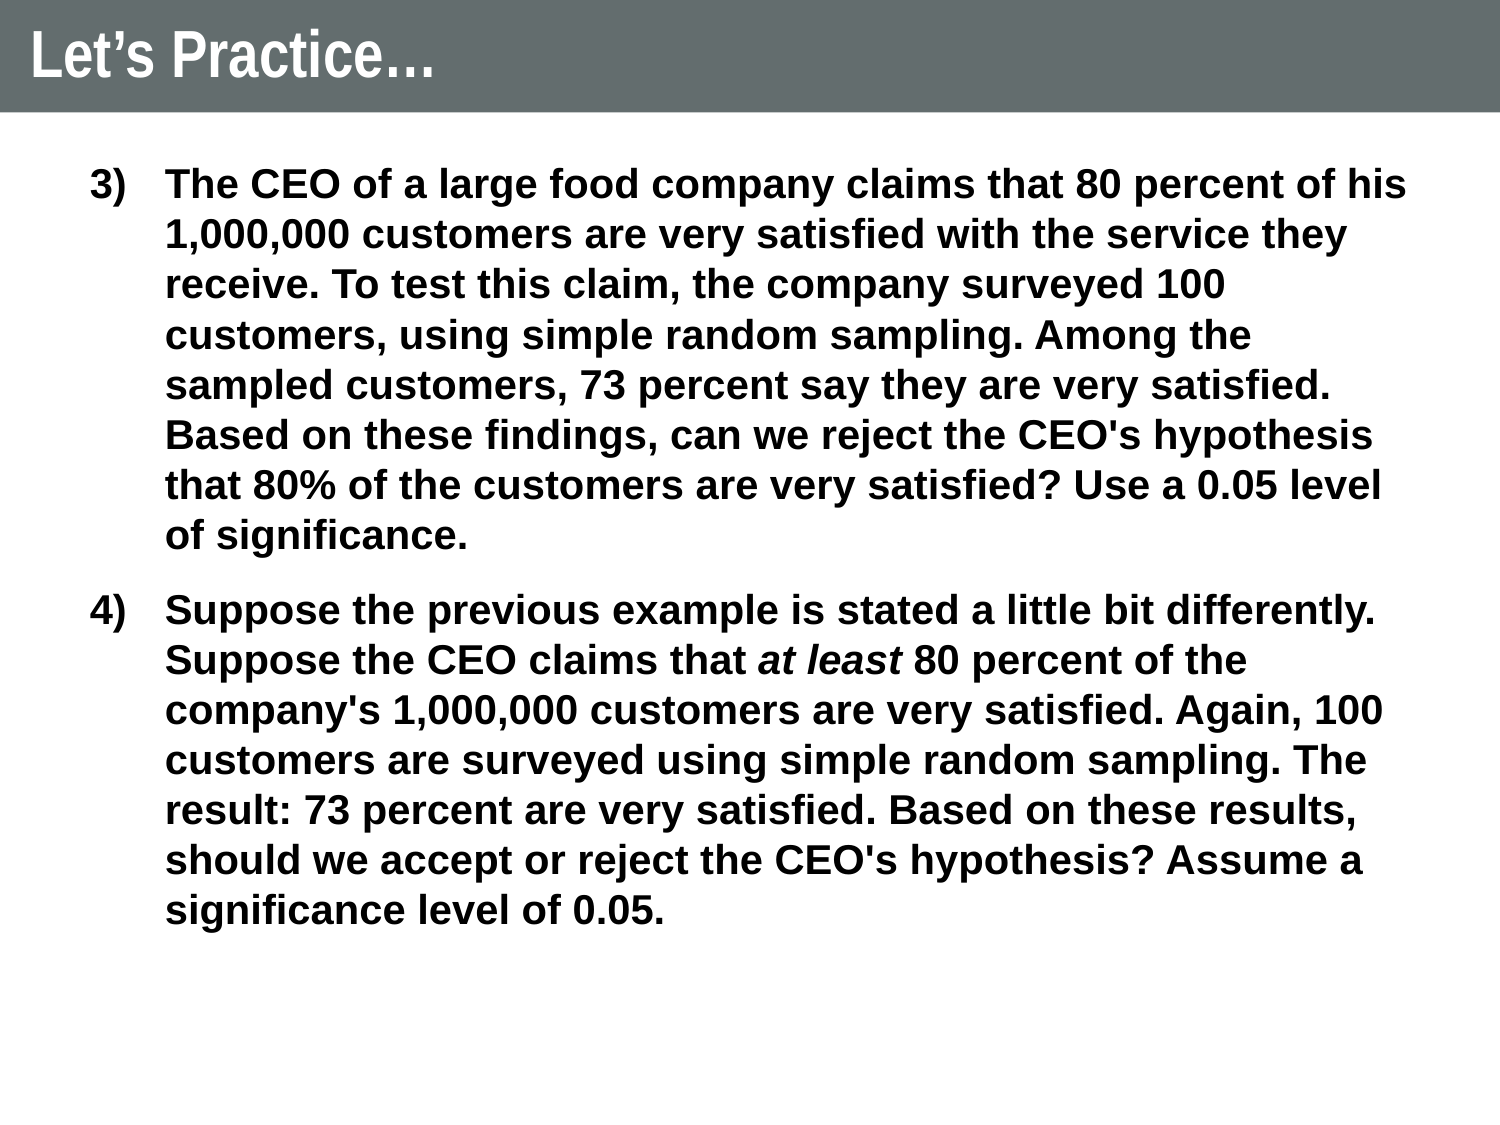

# Let’s Practice…
The CEO of a large food company claims that 80 percent of his 1,000,000 customers are very satisfied with the service they receive. To test this claim, the company surveyed 100 customers, using simple random sampling. Among the sampled customers, 73 percent say they are very satisfied. Based on these findings, can we reject the CEO's hypothesis that 80% of the customers are very satisfied? Use a 0.05 level of significance.
Suppose the previous example is stated a little bit differently. Suppose the CEO claims that at least 80 percent of the company's 1,000,000 customers are very satisfied. Again, 100 customers are surveyed using simple random sampling. The result: 73 percent are very satisfied. Based on these results, should we accept or reject the CEO's hypothesis? Assume a significance level of 0.05.